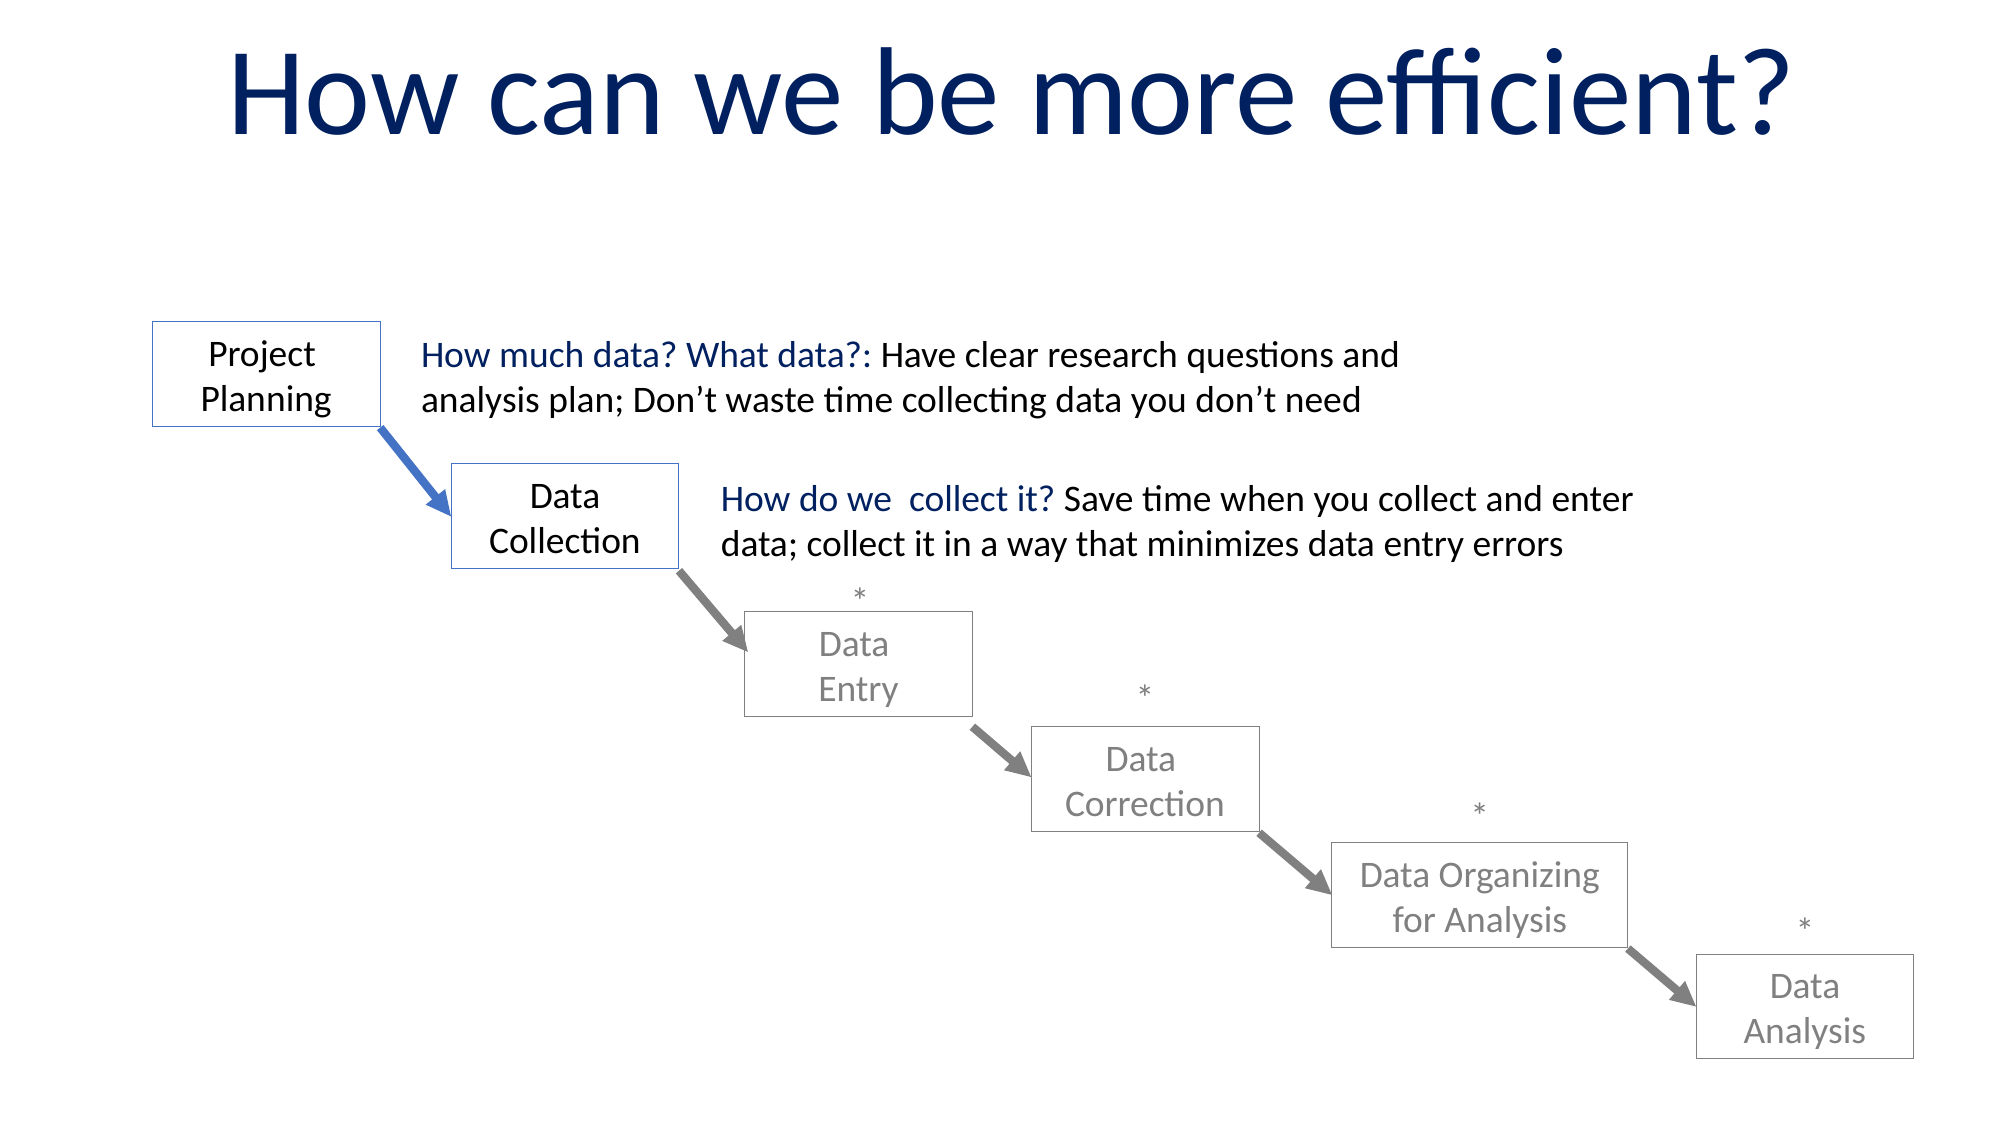

How can we be more efficient?
Project
Planning
How much data? What data?: Have clear research questions and analysis plan; Don’t waste time collecting data you don’t need
Data Collection
How do we  collect it? Save time when you collect and enter data; collect it in a way that minimizes data entry errors
*
Data
Entry
*
Data
Correction
*
Data Organizing for Analysis
*
Data Analysis